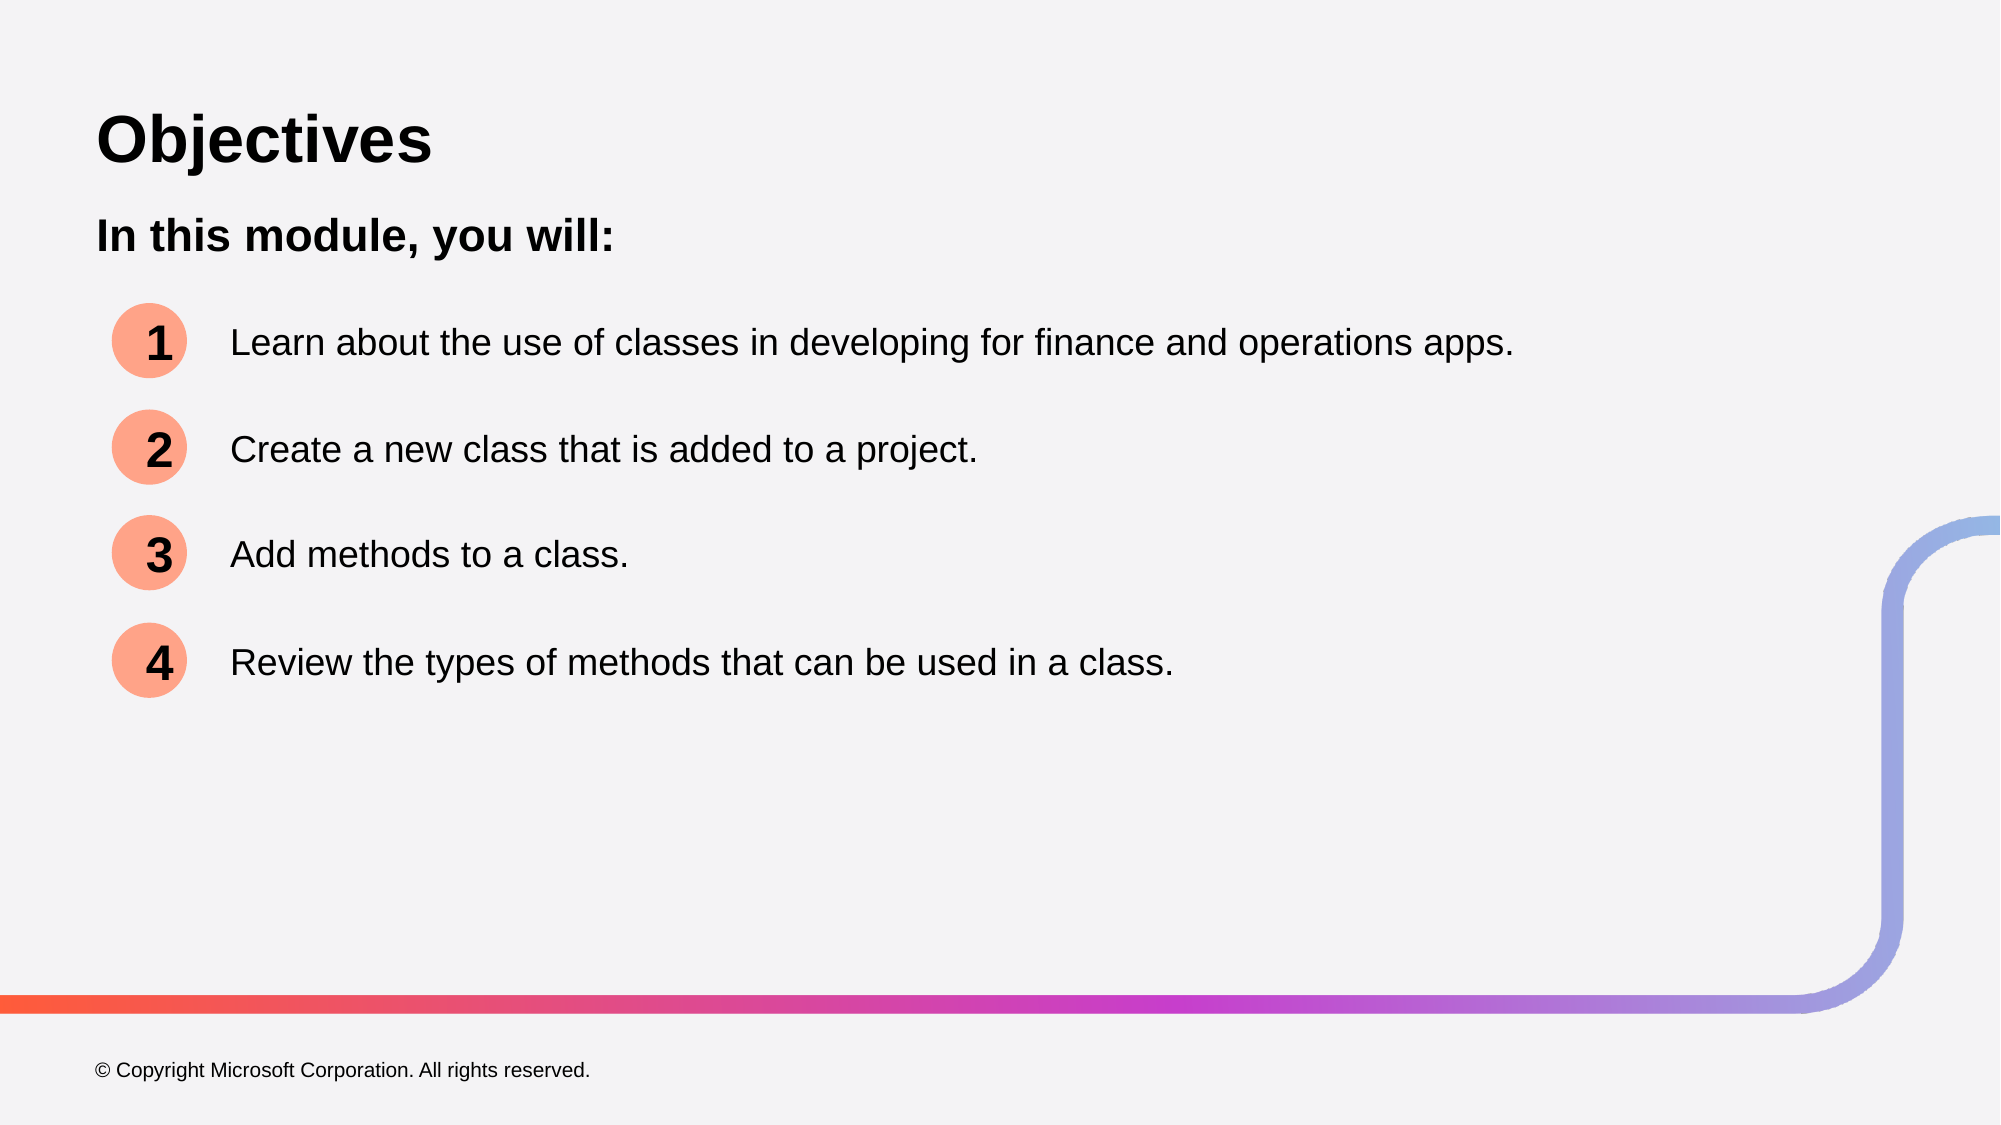

# Objectives
In this module, you will:
1
Learn about the use of classes in developing for finance and operations apps.
2
Create a new class that is added to a project.
3
Add methods to a class.
4
Review the types of methods that can be used in a class.